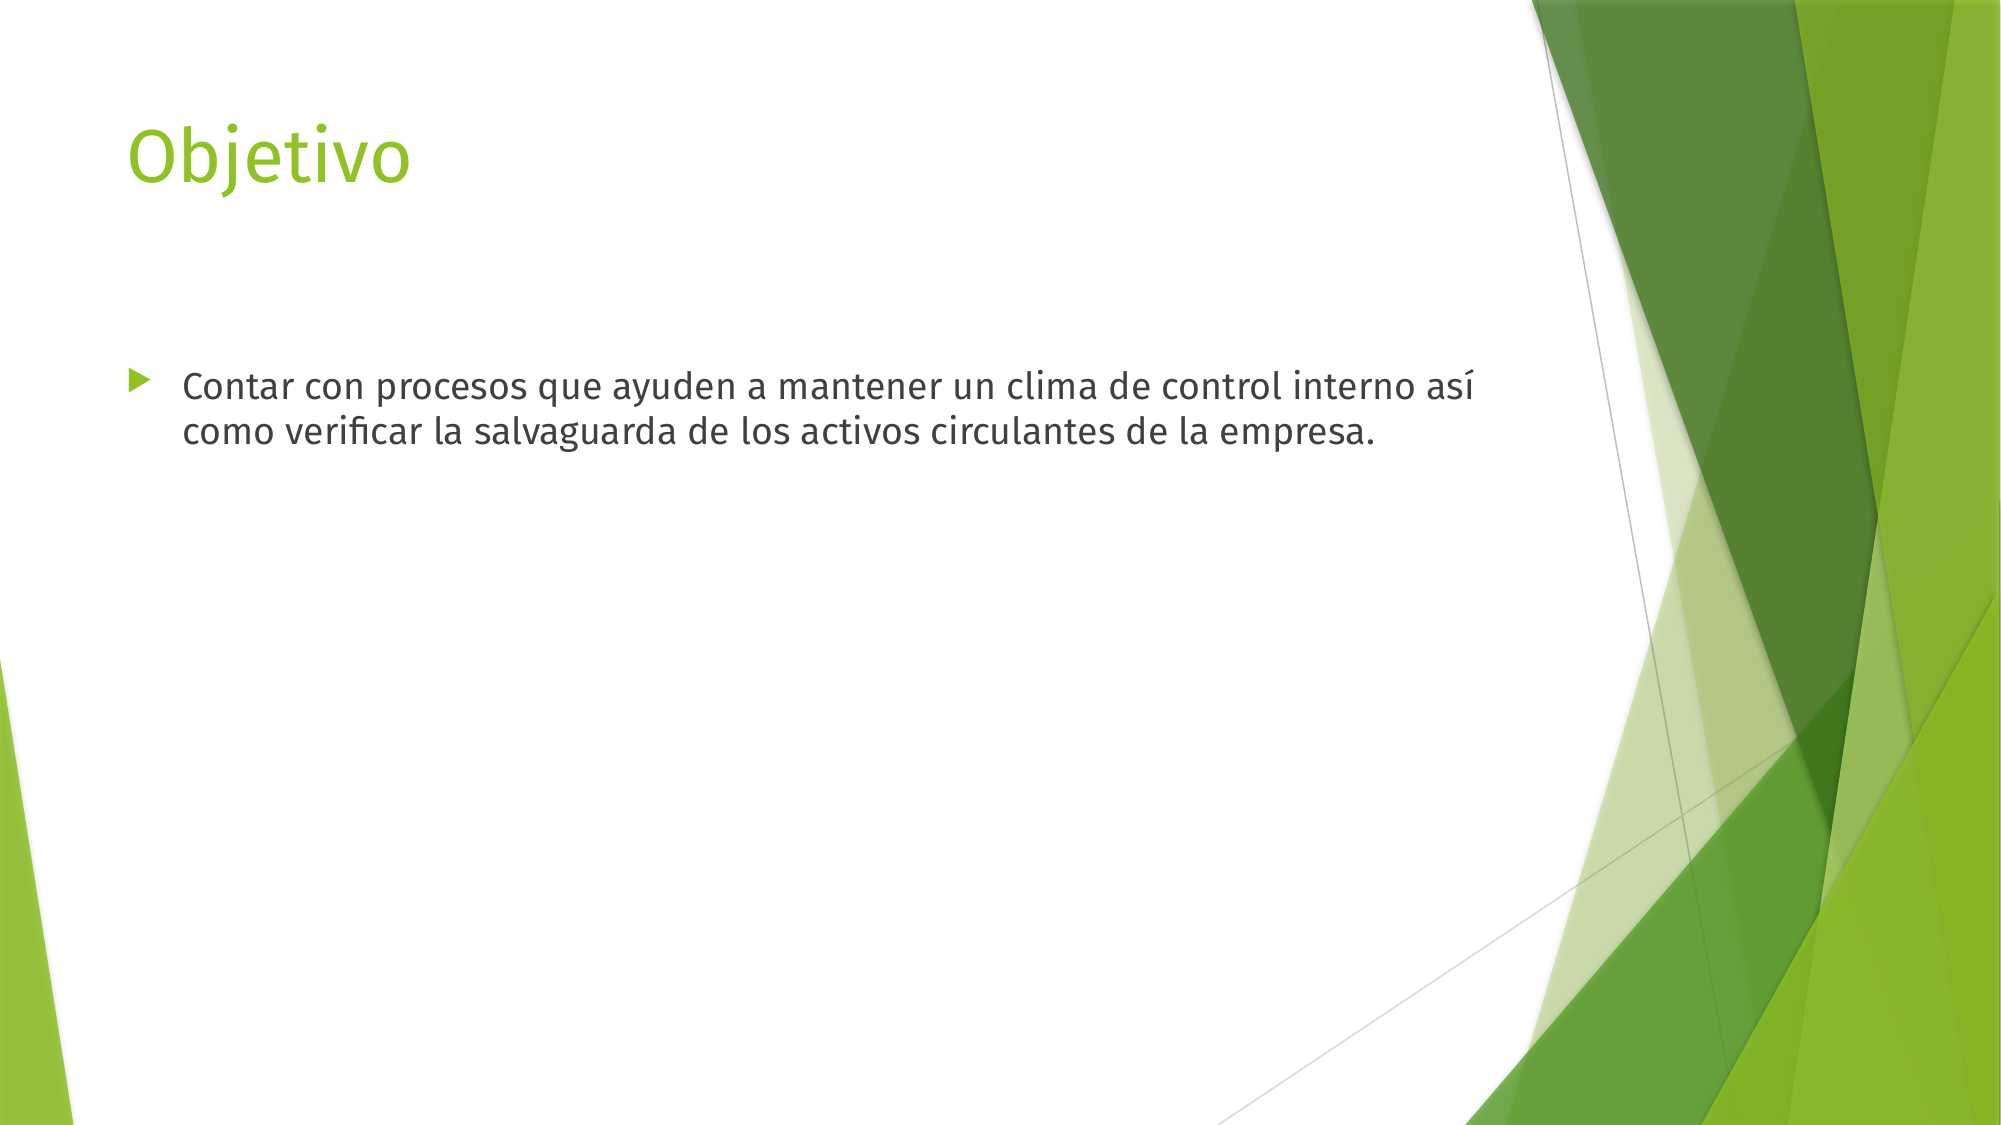

# Objetivo
Contar con procesos que ayuden a mantener un clima de control interno así como verificar la salvaguarda de los activos circulantes de la empresa.